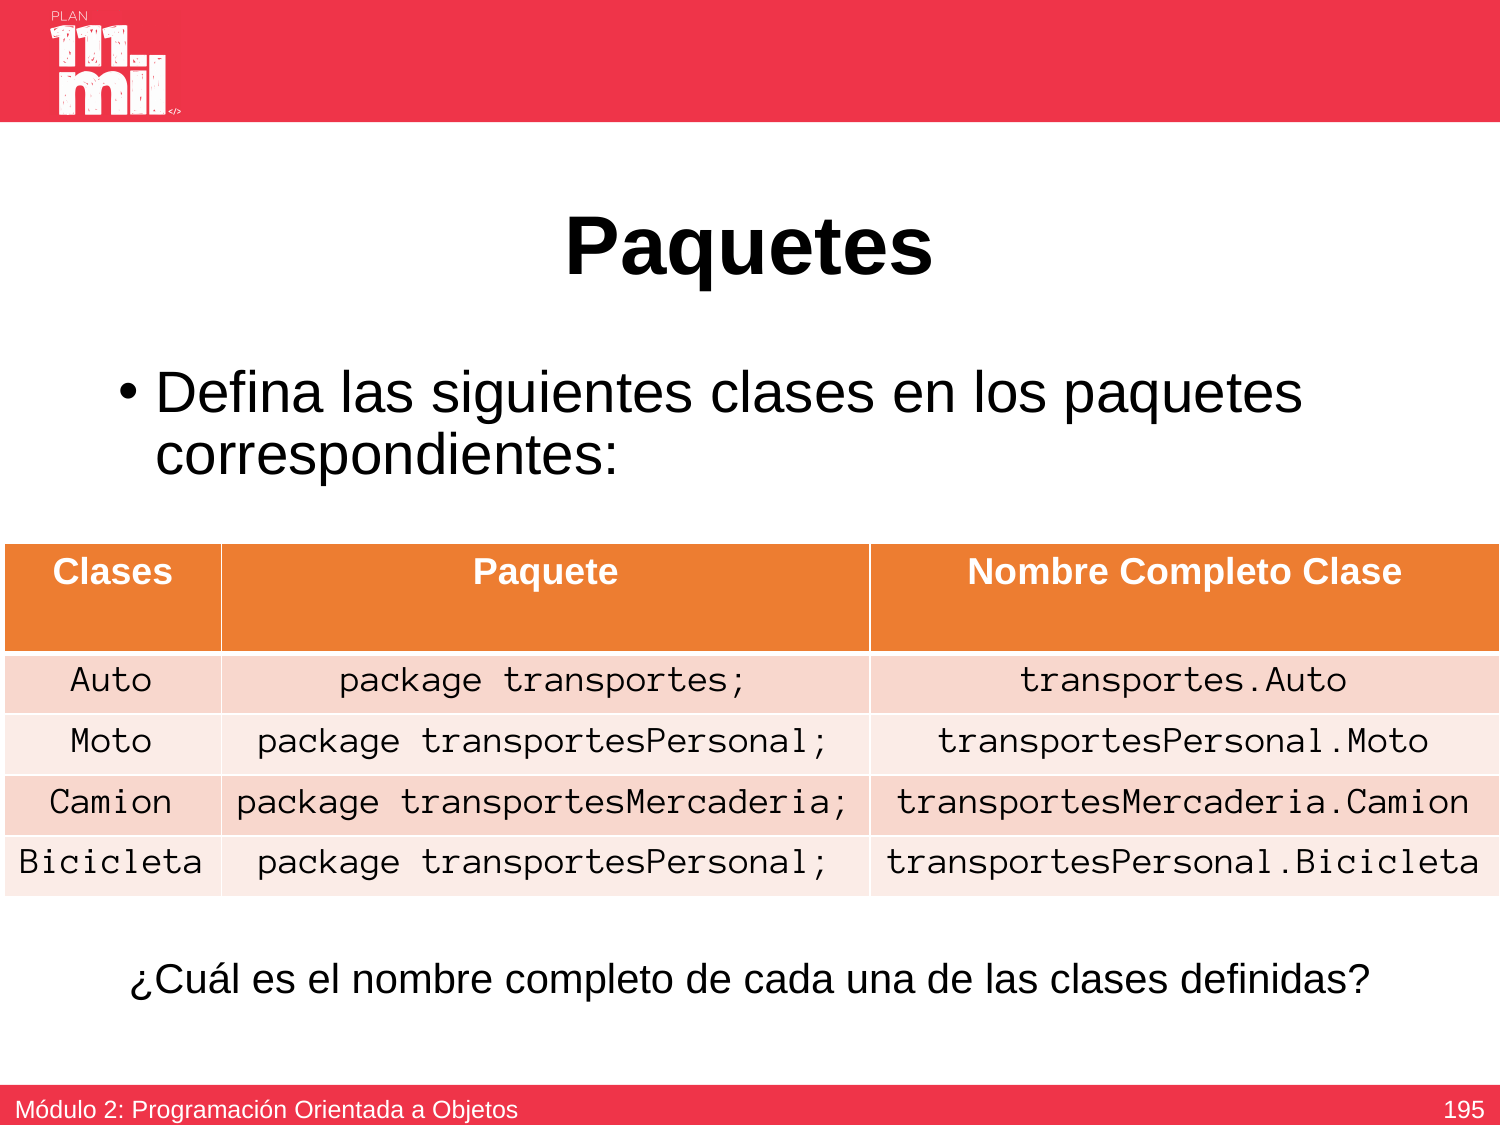

# Paquetes
Defina las siguientes clases en los paquetes correspondientes:
| Clases | Paquete | Nombre Completo Clase |
| --- | --- | --- |
| Auto | package transportes; | transportes.Auto |
| Moto | package transportesPersonal; | transportesPersonal.Moto |
| Camion | package transportesMercaderia; | transportesMercaderia.Camion |
| Bicicleta | package transportesPersonal; | transportesPersonal.Bicicleta |
¿Cuál es el nombre completo de cada una de las clases definidas?
195
Módulo 2: Programación Orientada a Objetos